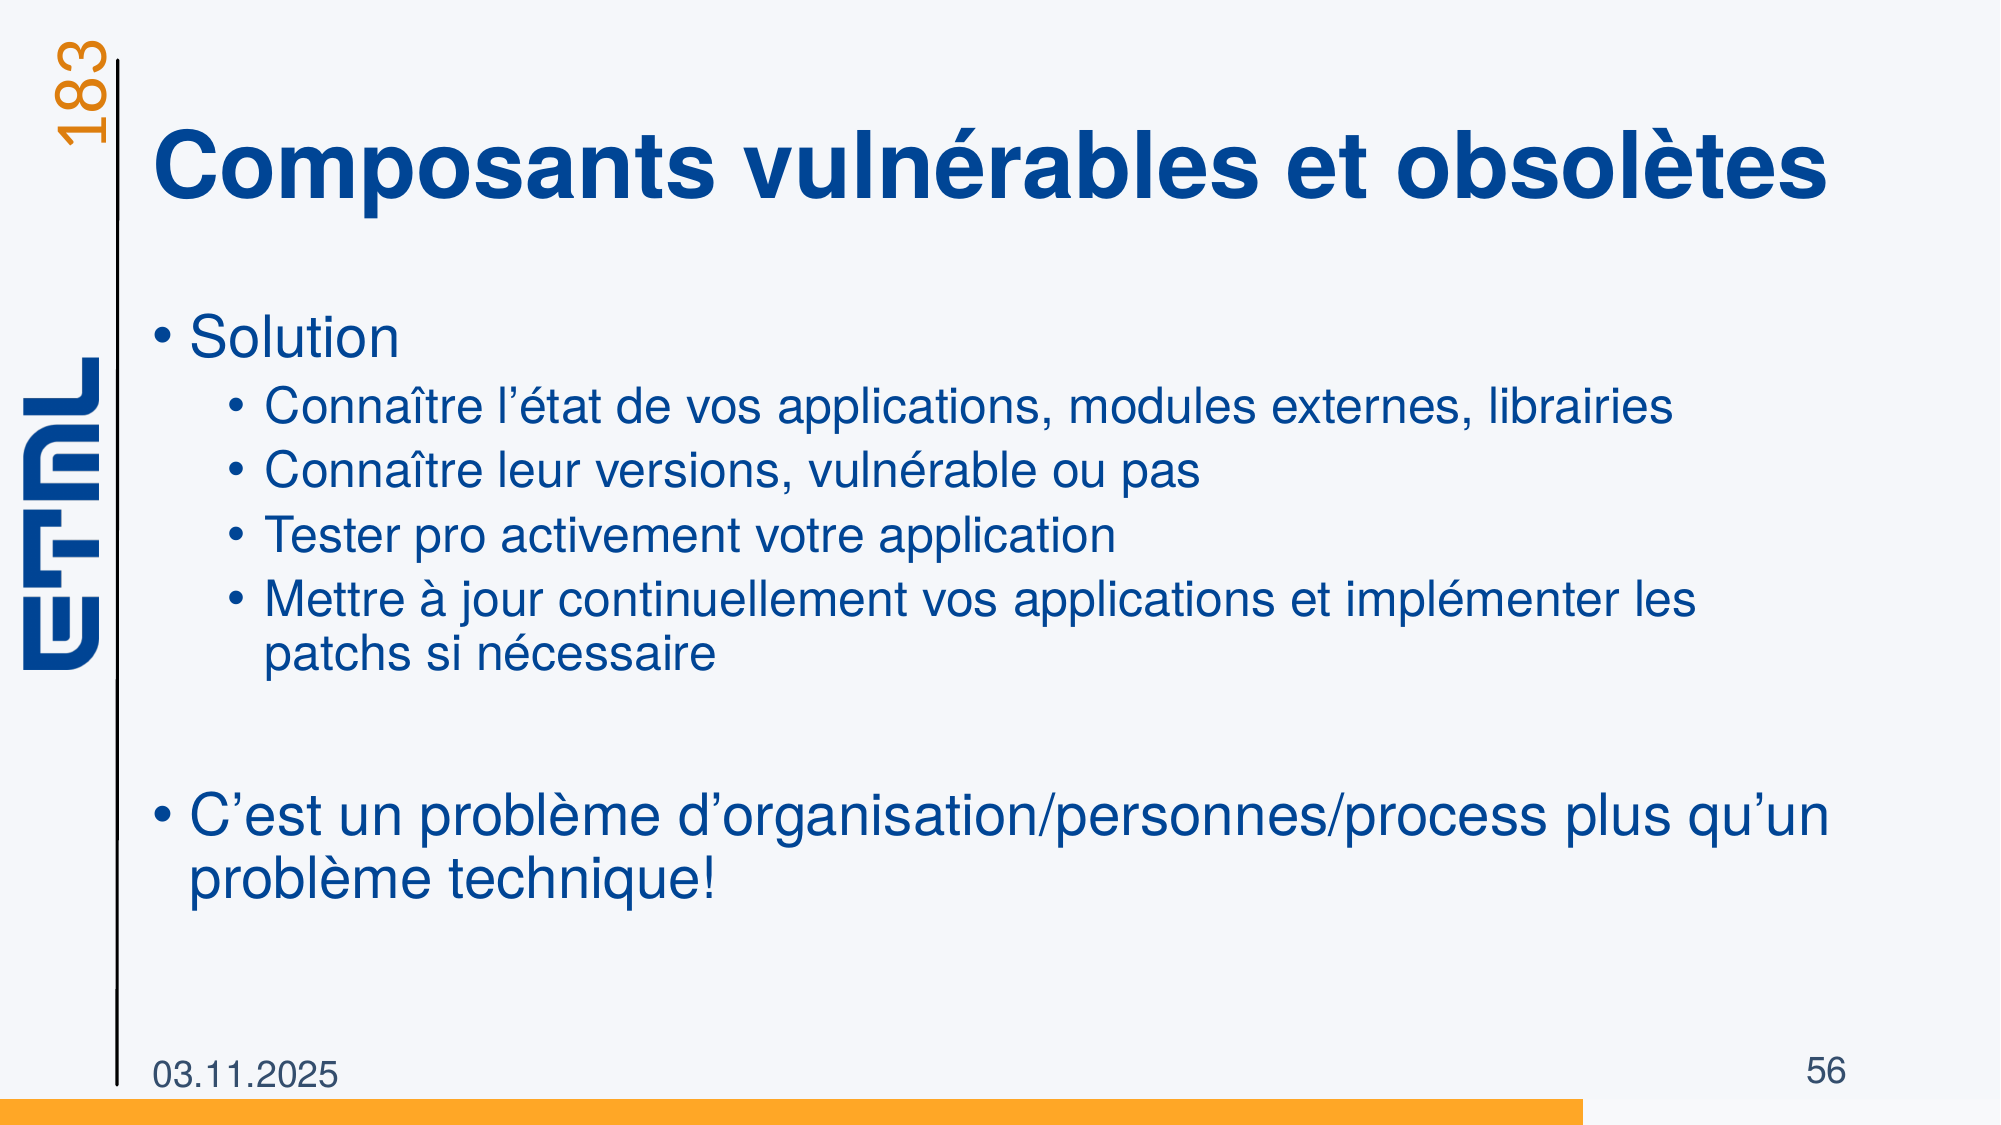

# Composants vulnérables et obsolètes
Solution
Connaître l’état de vos applications, modules externes, librairies
Connaître leur versions, vulnérable ou pas
Tester pro activement votre application
Mettre à jour continuellement vos applications et implémenter les patchs si nécessaire

C’est un problème d’organisation/personnes/process plus qu’un problème technique!

03.11.2025
56